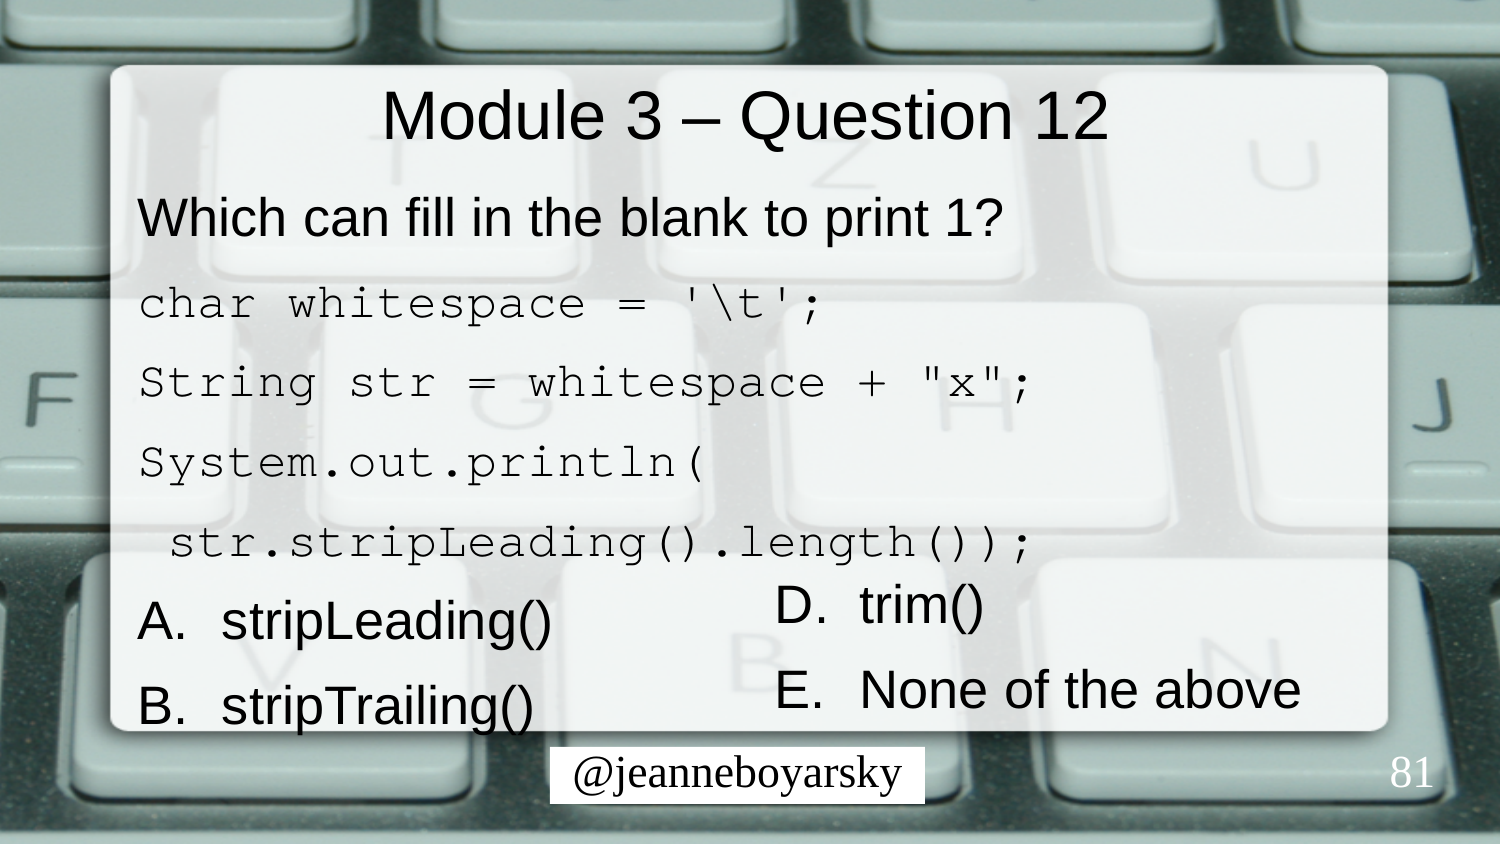

# Module 3 – Question 12
Which can fill in the blank to print 1?
char whitespace = '\t';
String str = whitespace + "x";
System.out.println(
 str.stripLeading().length());
stripLeading()
stripTrailing()

trim()
None of the above
81